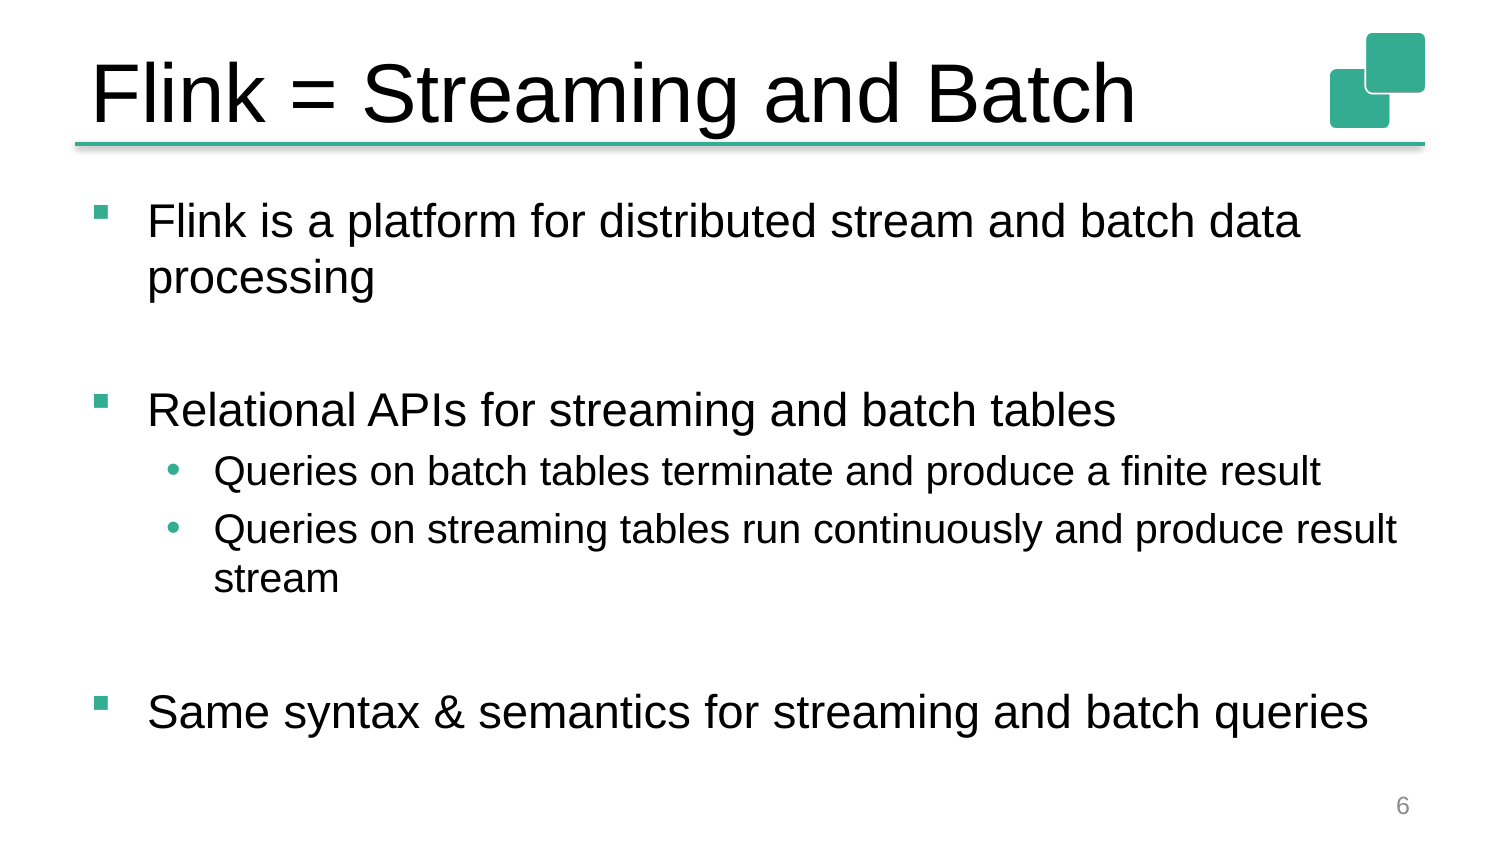

# Flink = Streaming and Batch
Flink is a platform for distributed stream and batch data processing

Relational APIs for streaming and batch tables
Queries on batch tables terminate and produce a finite result
Queries on streaming tables run continuously and produce result stream

Same syntax & semantics for streaming and batch queries

6